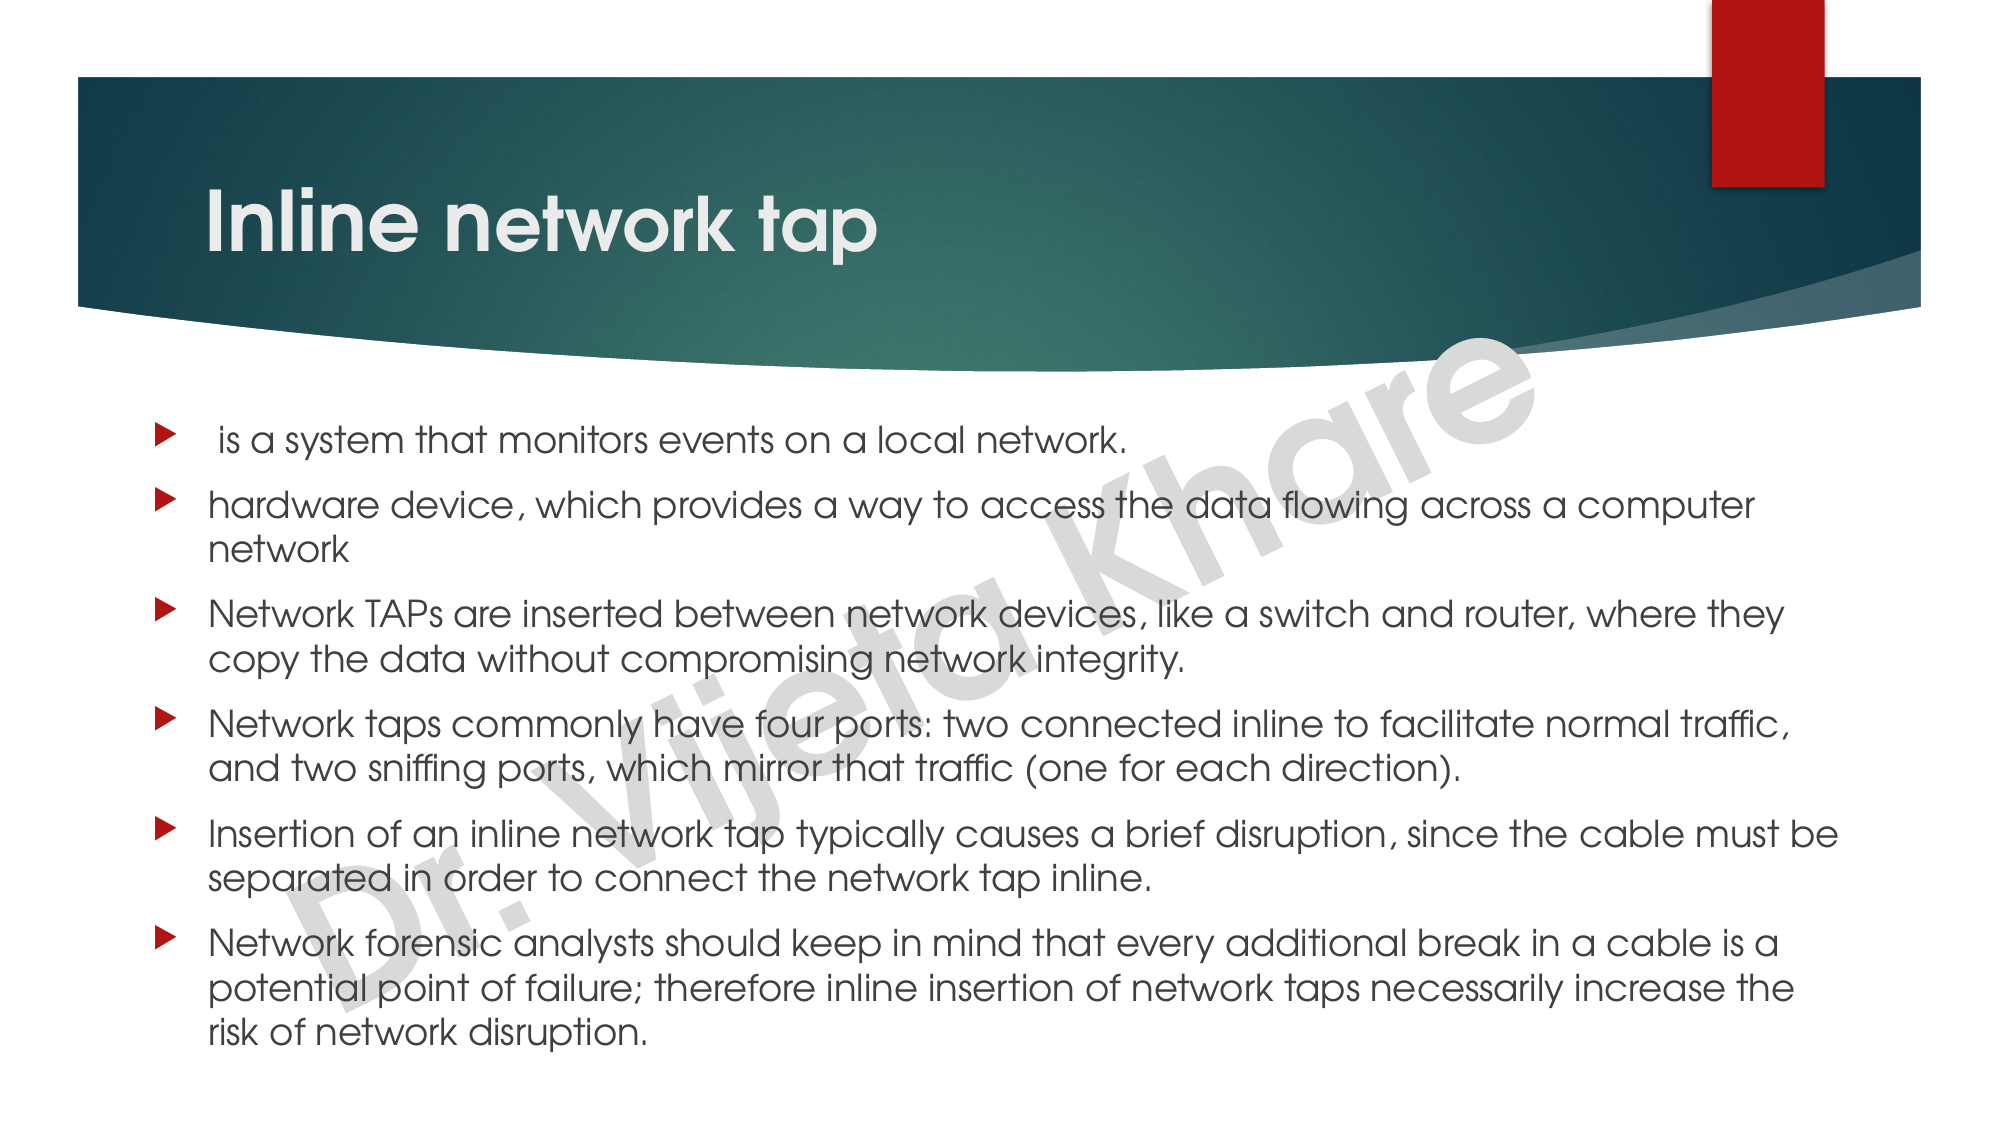

# Inline network tap
 is a system that monitors events on a local network.
hardware device, which provides a way to access the data flowing across a computer network
Network TAPs are inserted between network devices, like a switch and router, where they copy the data without compromising network integrity.
Network taps commonly have four ports: two connected inline to facilitate normal traffic, and two sniffing ports, which mirror that traffic (one for each direction).
Insertion of an inline network tap typically causes a brief disruption, since the cable must be separated in order to connect the network tap inline.
Network forensic analysts should keep in mind that every additional break in a cable is a potential point of failure; therefore inline insertion of network taps necessarily increase the risk of network disruption.